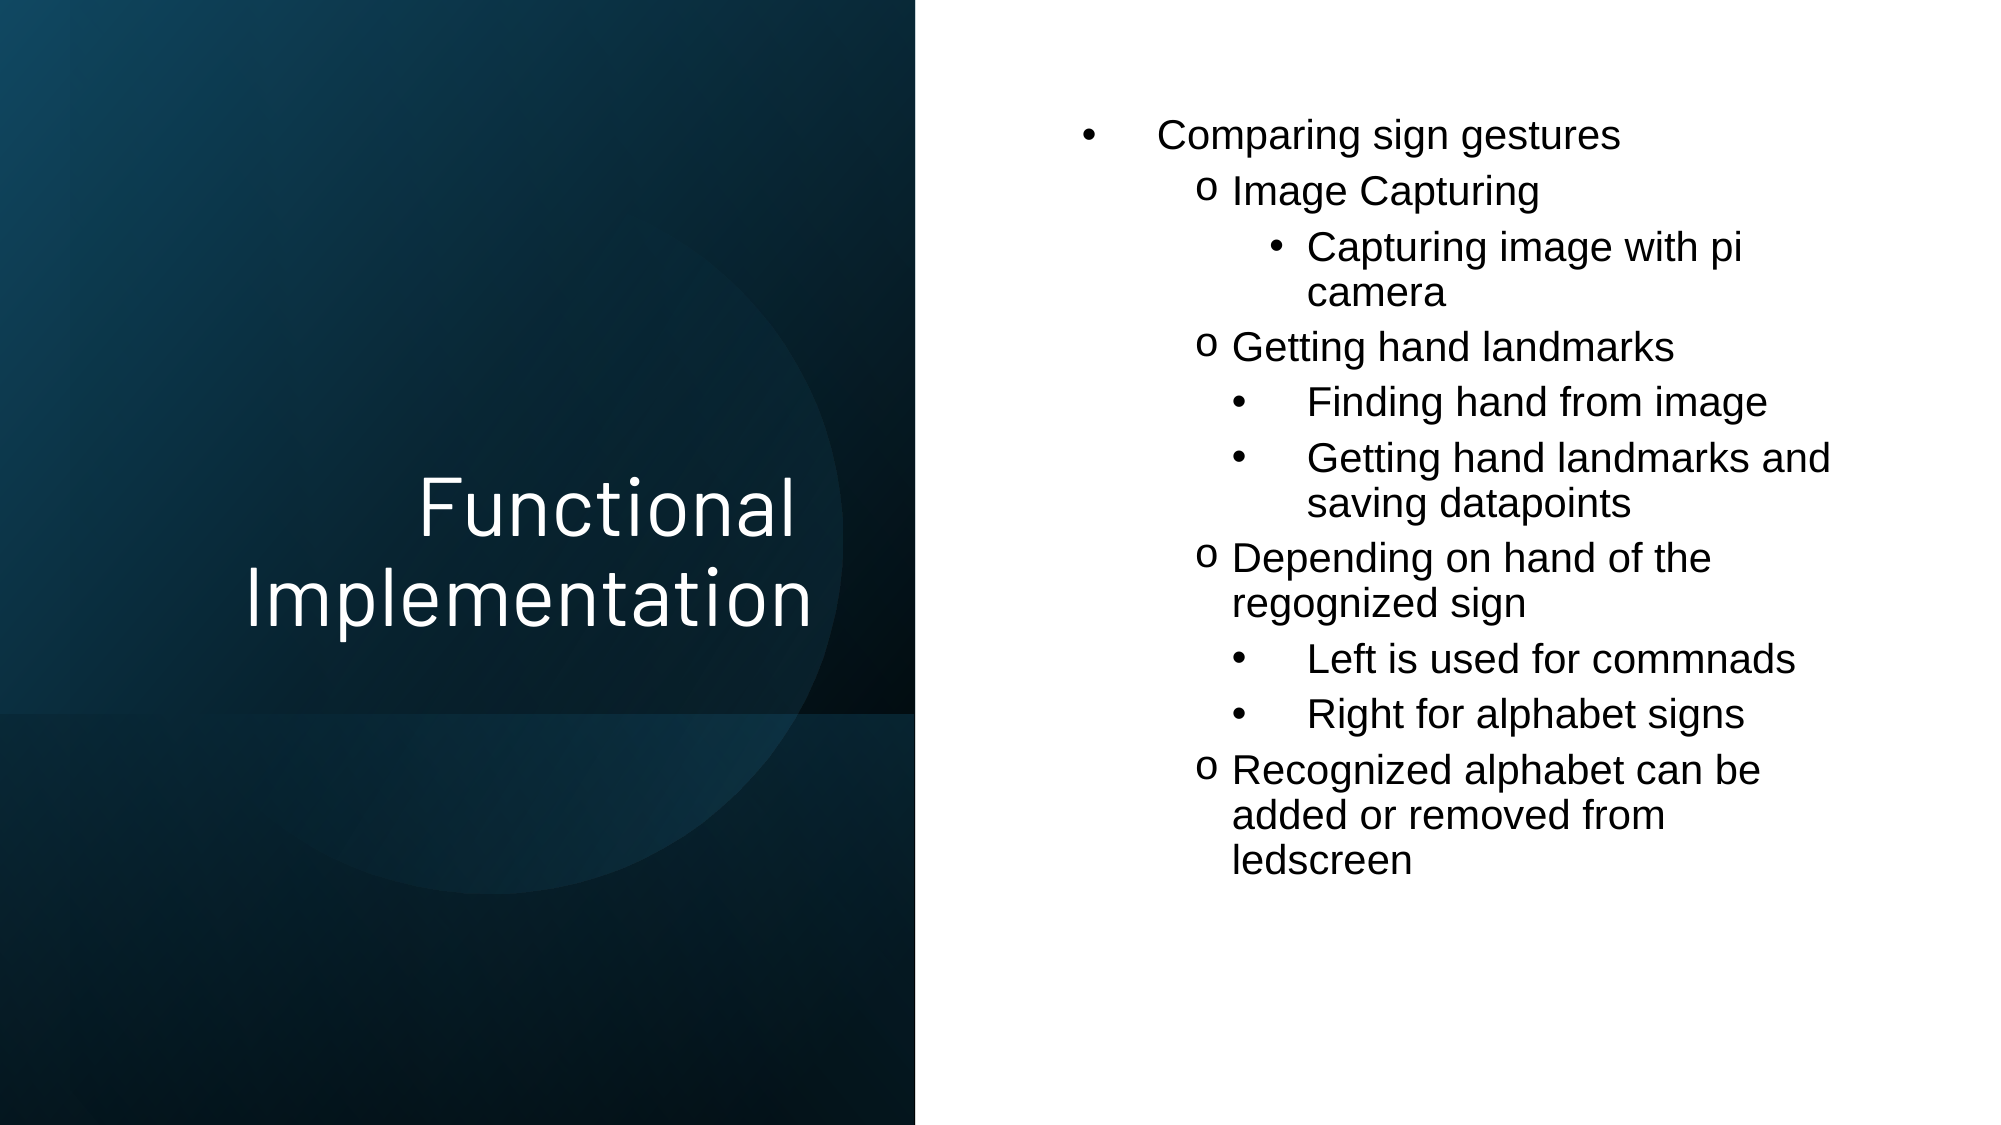

# Functional  Implementation

Comparing sign gestures
Image Capturing
Capturing image with pi camera
Getting hand landmarks
Finding hand from image
Getting hand landmarks and saving datapoints
Depending on hand of the regognized sign
Left is used for commnads
Right for alphabet signs
Recognized alphabet can be added or removed from ledscreen